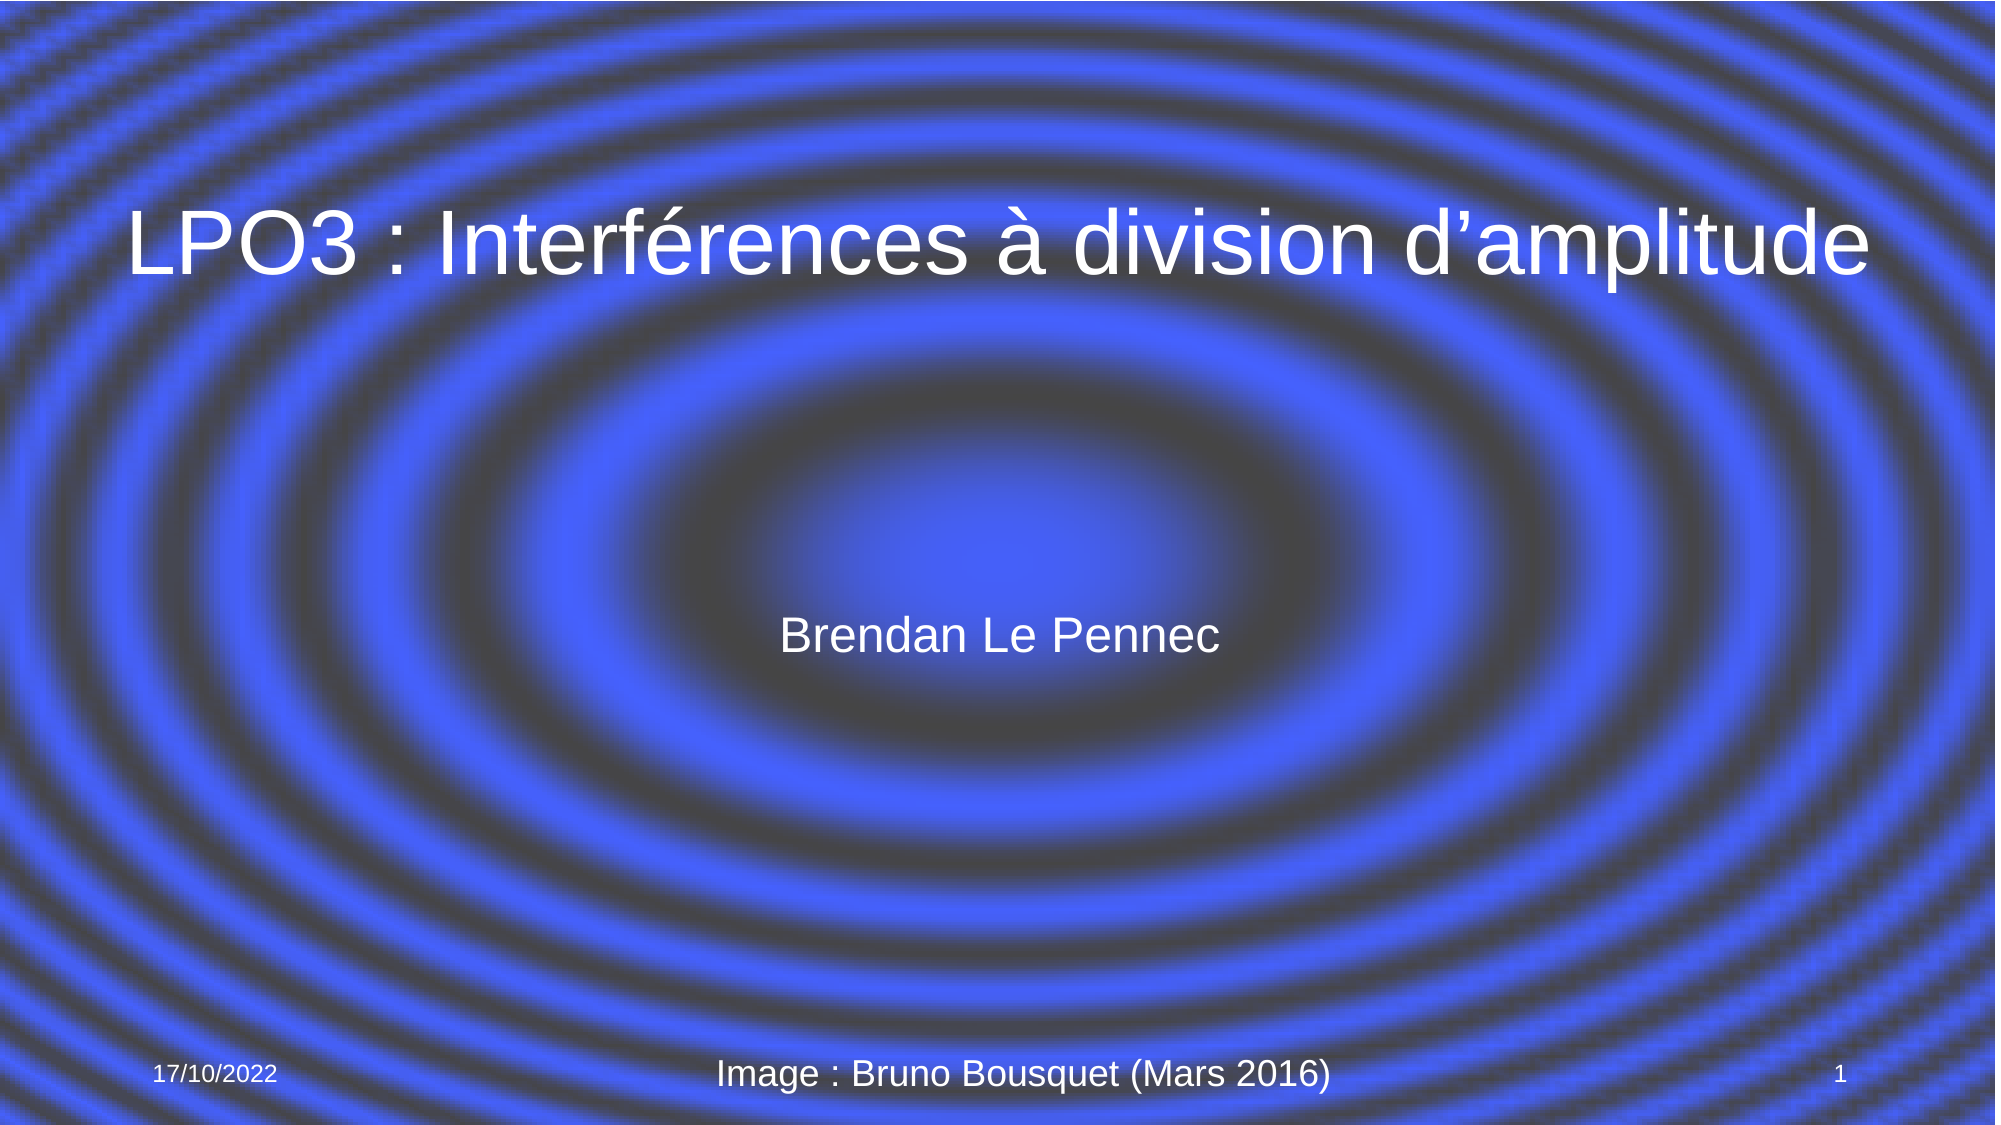

# LPO3 : Interférences à division d’amplitude
Brendan Le Pennec
Image : Bruno Bousquet (Mars 2016)
17/10/2022
1